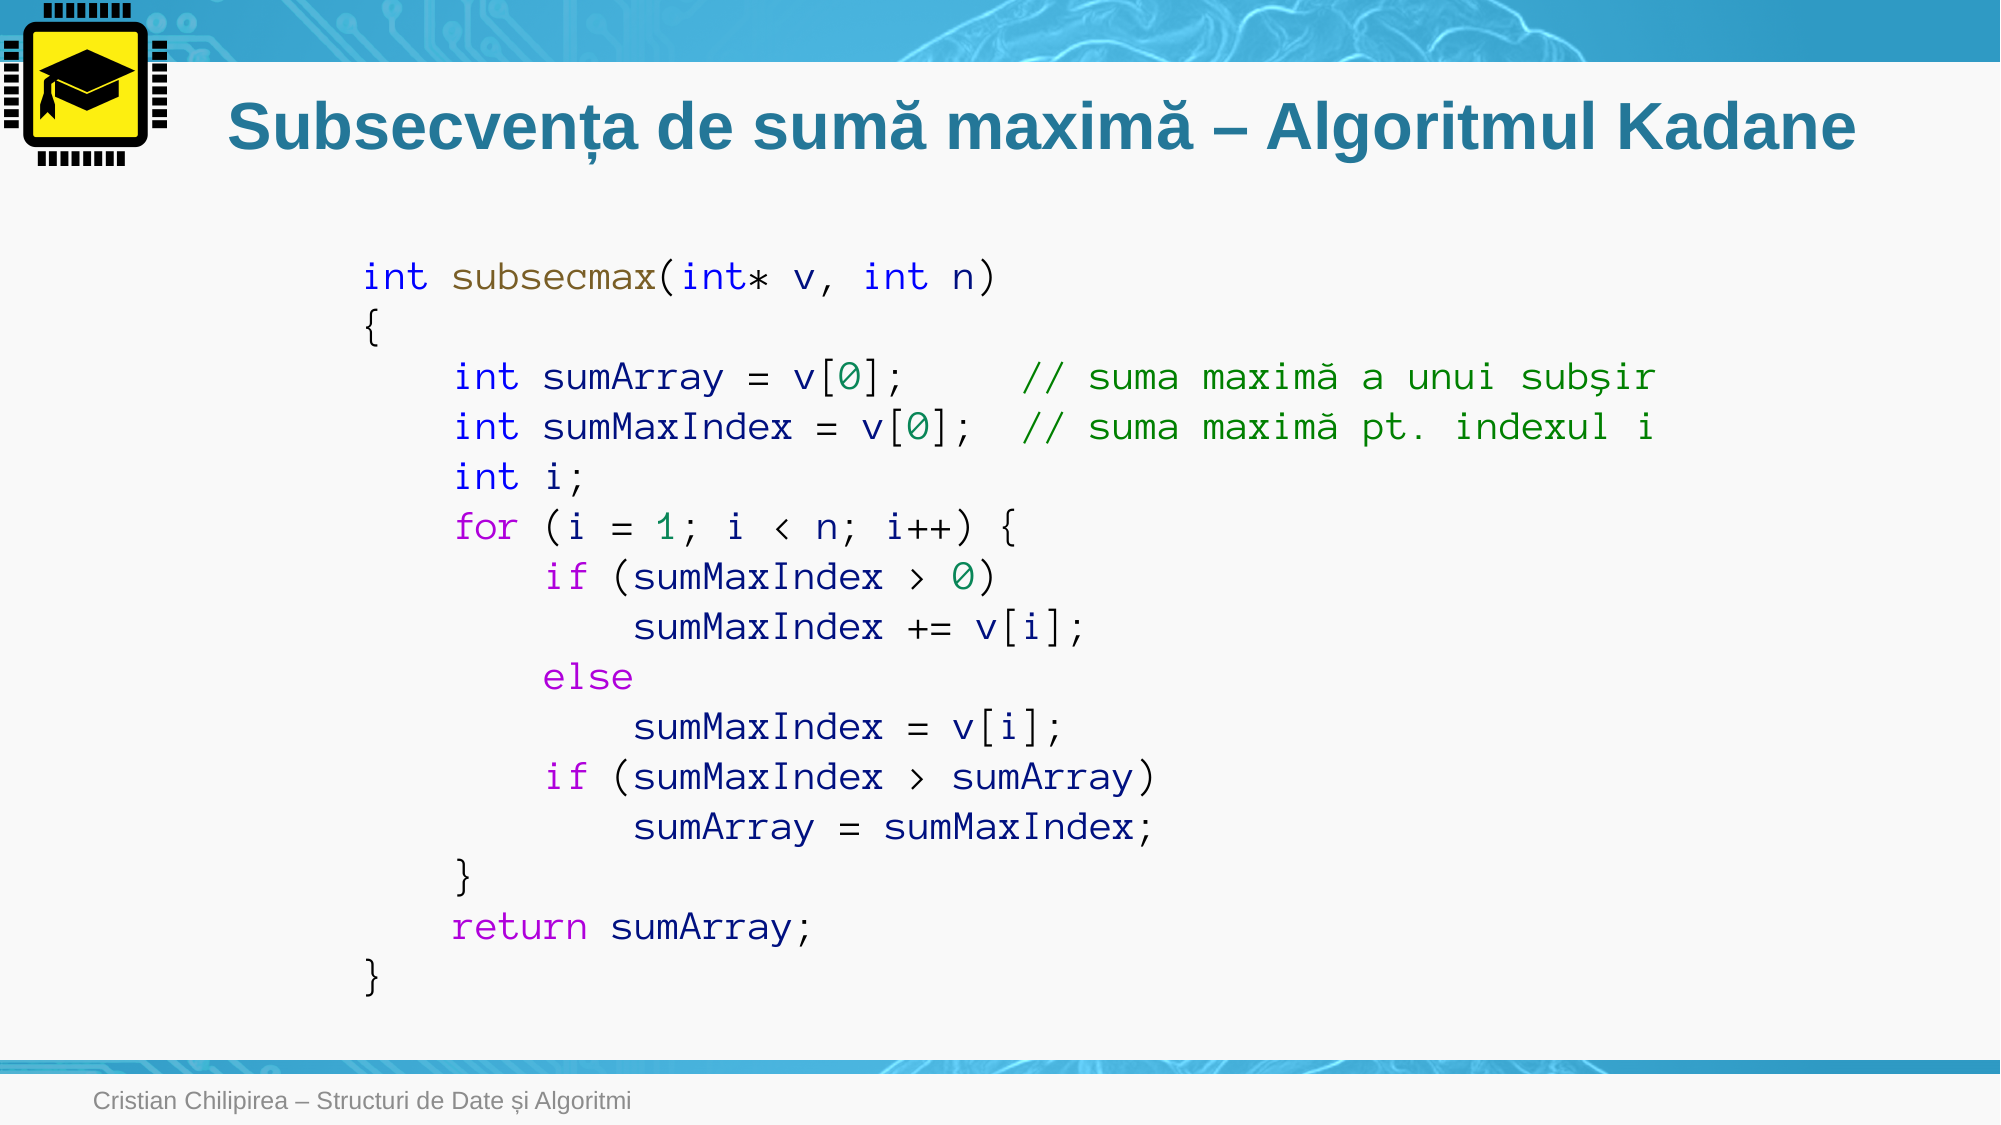

# Subsecvența de sumă maximă – Algoritmul Kadane
int subsecmax(int* v, int n)
{
    int sumArray = v[0];     // suma maximă a unui subşir
    int sumMaxIndex = v[0];  // suma maximă pt. indexul i
    int i;
    for (i = 1; i < n; i++) {
        if (sumMaxIndex > 0)
            sumMaxIndex += v[i];
        else
            sumMaxIndex = v[i];
        if (sumMaxIndex > sumArray)
            sumArray = sumMaxIndex;
    }
    return sumArray;
}
Cristian Chilipirea – Structuri de Date și Algoritmi